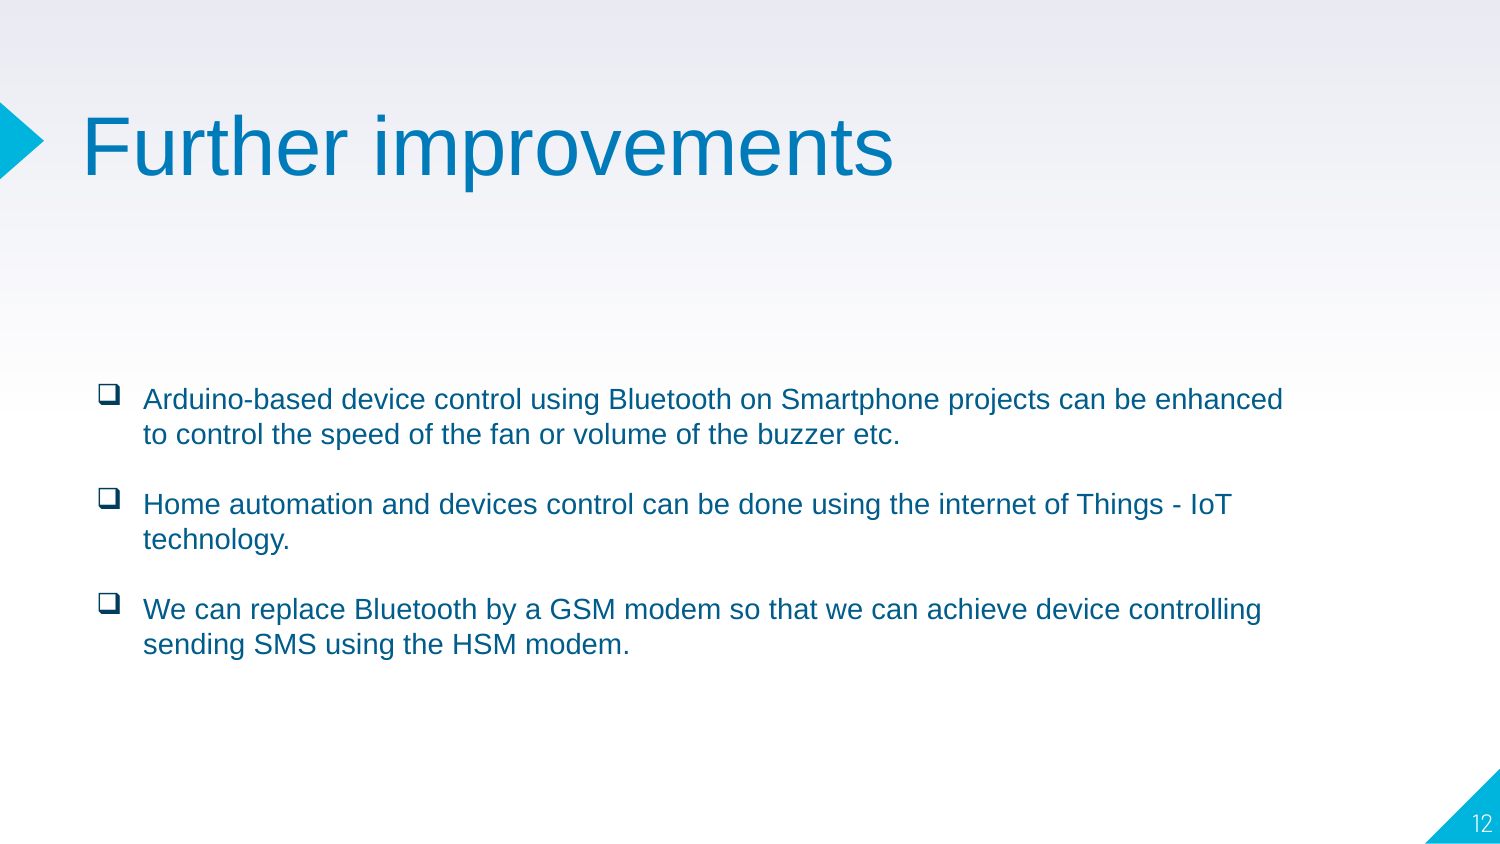

# Further improvements
Arduino-based device control using Bluetooth on Smartphone projects can be enhanced to control the speed of the fan or volume of the buzzer etc.

Home automation and devices control can be done using the internet of Things - IoT technology.

We can replace Bluetooth by a GSM modem so that we can achieve device controlling sending SMS using the HSM modem.
12